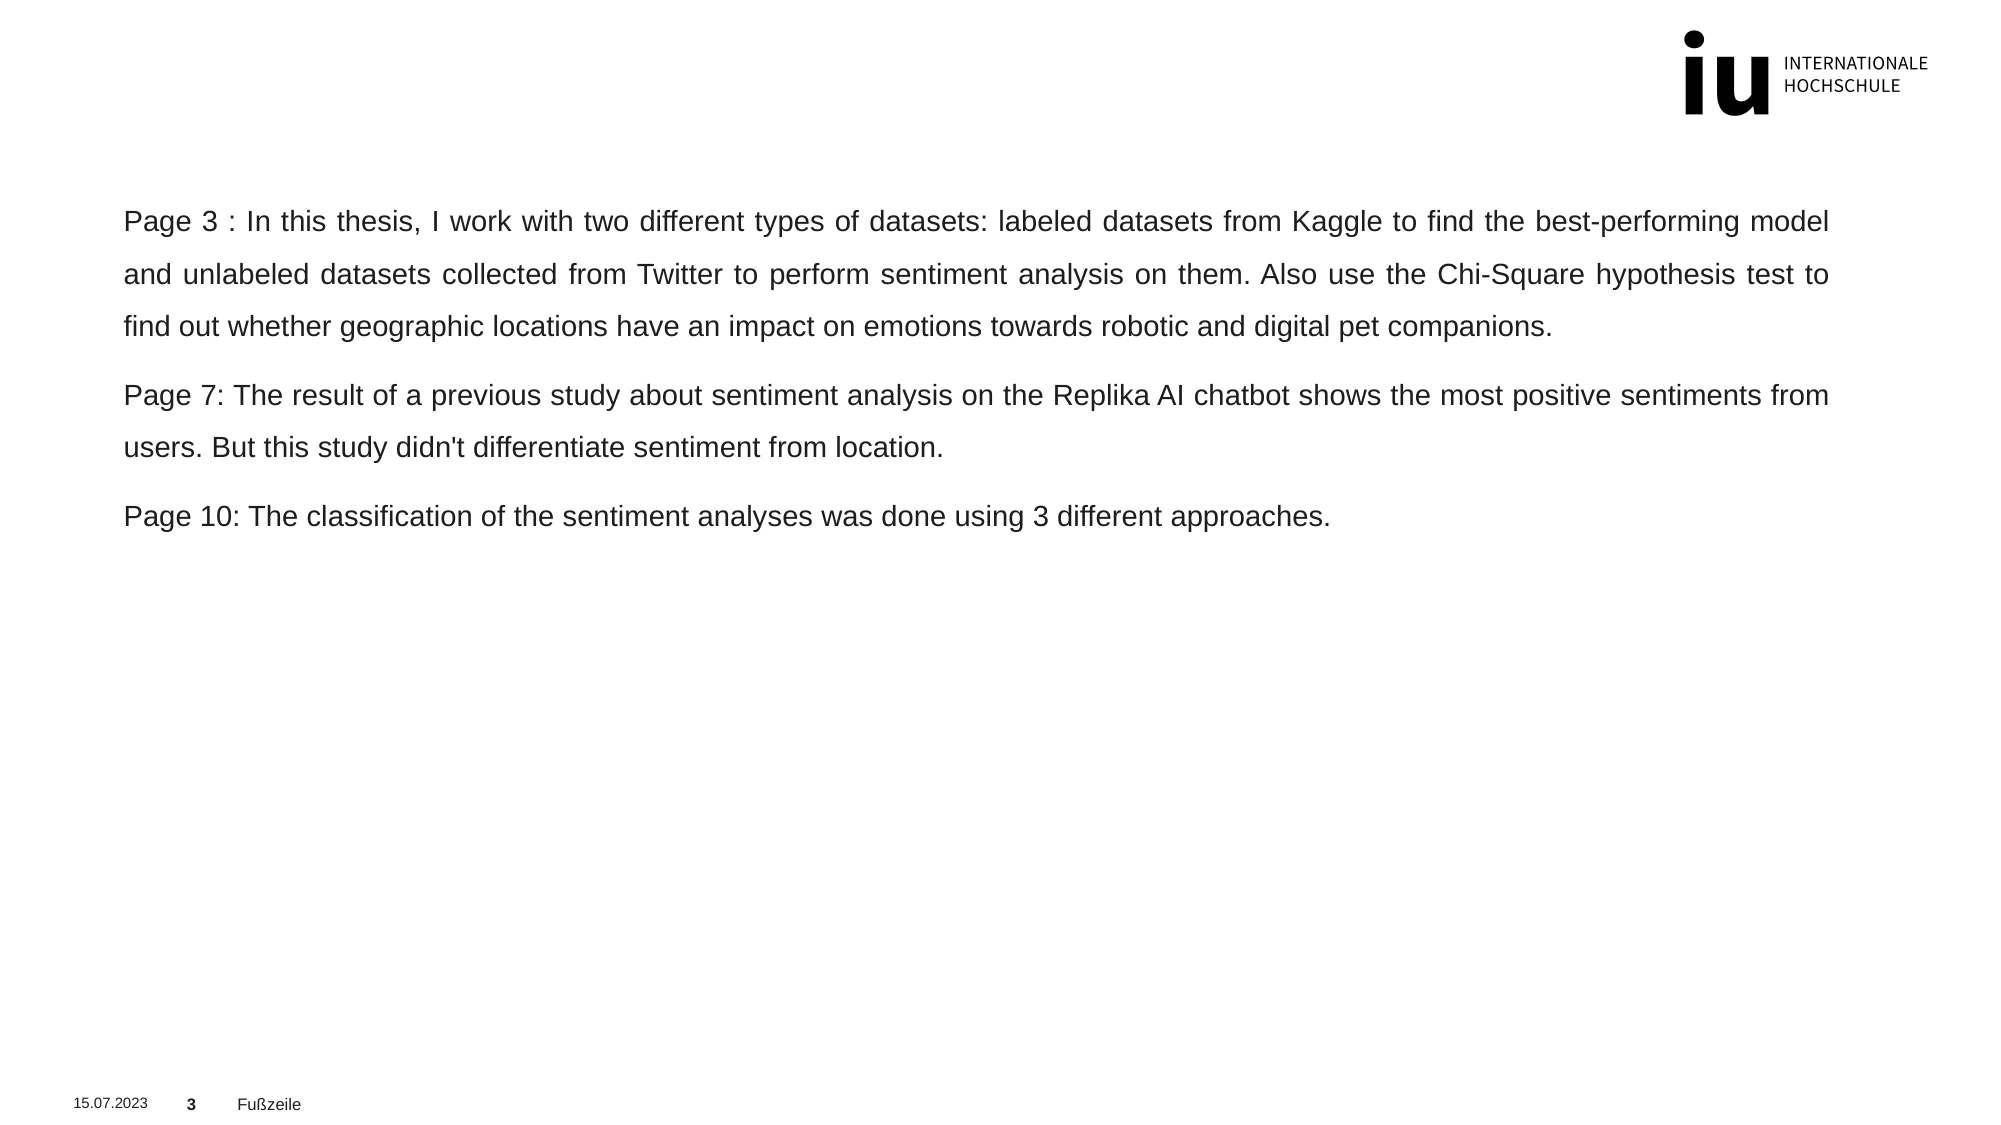

Page 3 : In this thesis, I work with two different types of datasets: labeled datasets from Kaggle to find the best-performing model and unlabeled datasets collected from Twitter to perform sentiment analysis on them. Also use the Chi-Square hypothesis test to find out whether geographic locations have an impact on emotions towards robotic and digital pet companions.
Page 7: The result of a previous study about sentiment analysis on the Replika AI chatbot shows the most positive sentiments from users. But this study didn't differentiate sentiment from location.
Page 10: The classification of the sentiment analyses was done using 3 different approaches.
15.07.2023
3
Fußzeile